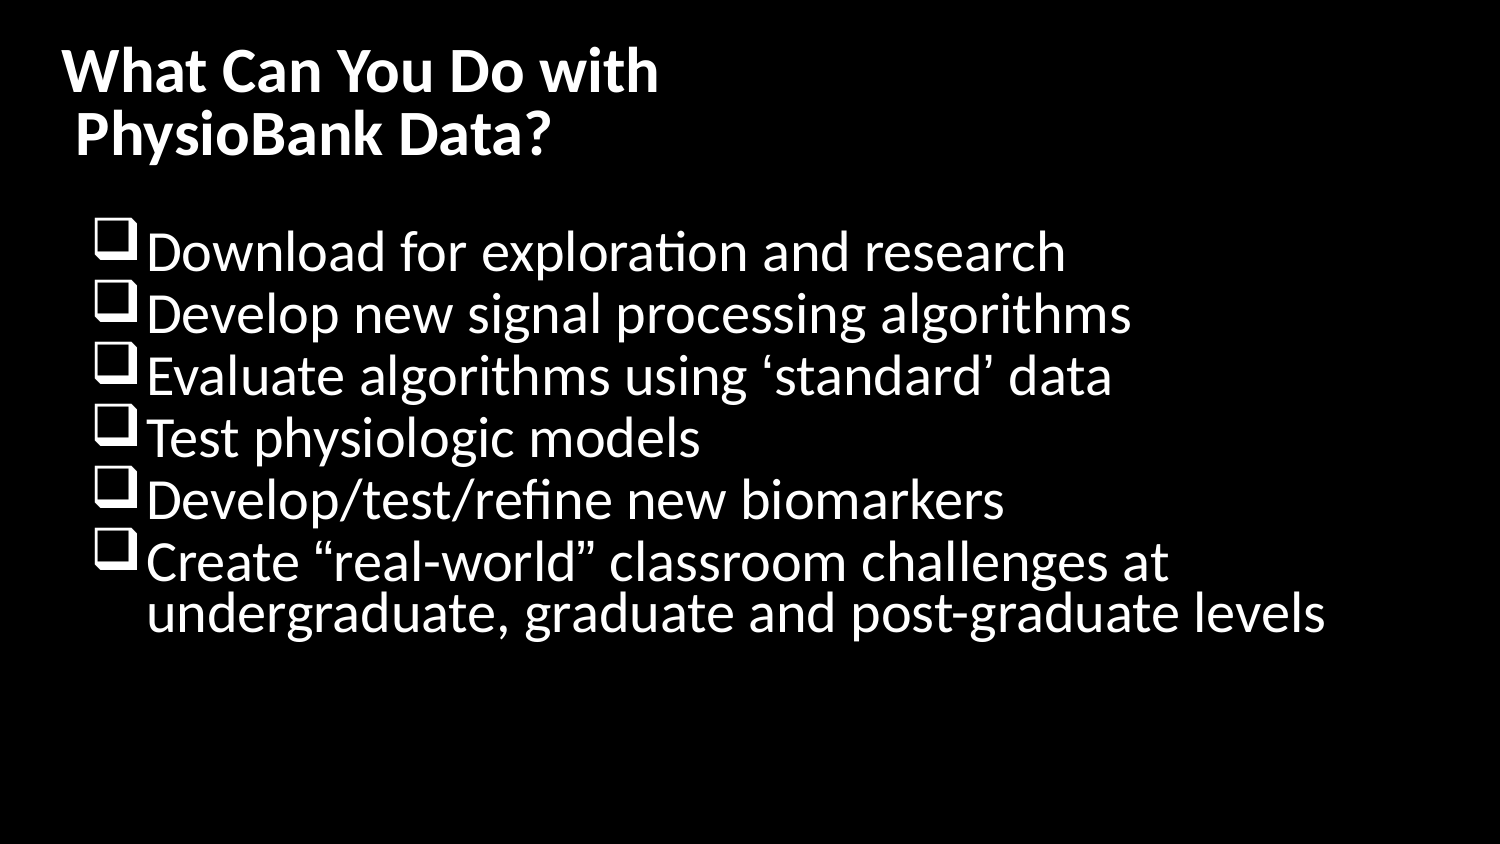

# What Can You Do with PhysioBank Data?
Download for exploration and research
Develop new signal processing algorithms
Evaluate algorithms using ‘standard’ data
Test physiologic models
Develop/test/refine new biomarkers
Create “real-world” classroom challenges at undergraduate, graduate and post-graduate levels